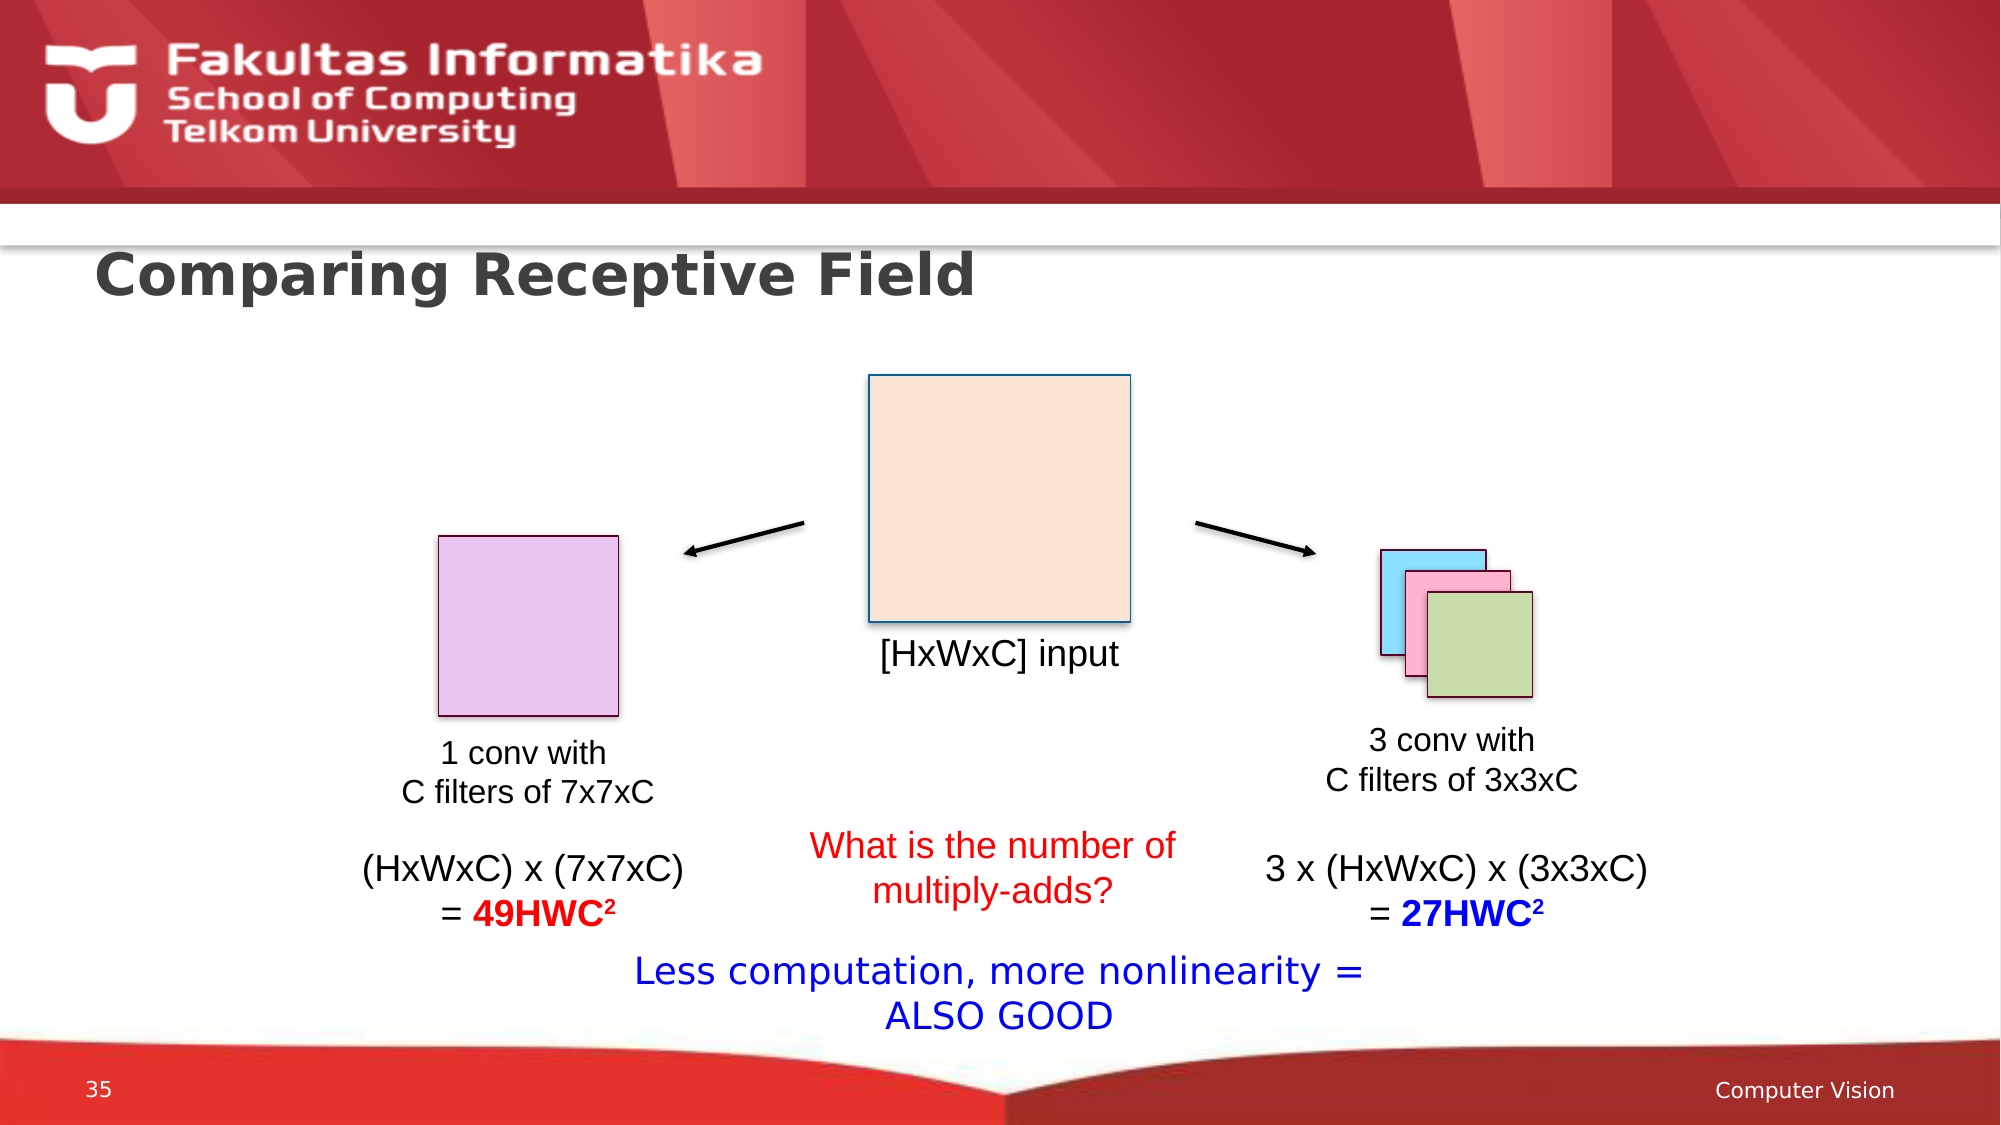

# Comparing Receptive Field

1 conv with
C filters of 7x7xC

3 conv with
C filters of 3x3xC
[HxWxC] input
What is the number of multiply-adds?
(HxWxC) x (7x7xC)
= 49HWC2
3 x (HxWxC) x (3x3xC) = 27HWC2
Less computation, more nonlinearity = ALSO GOOD
Computer Vision
35